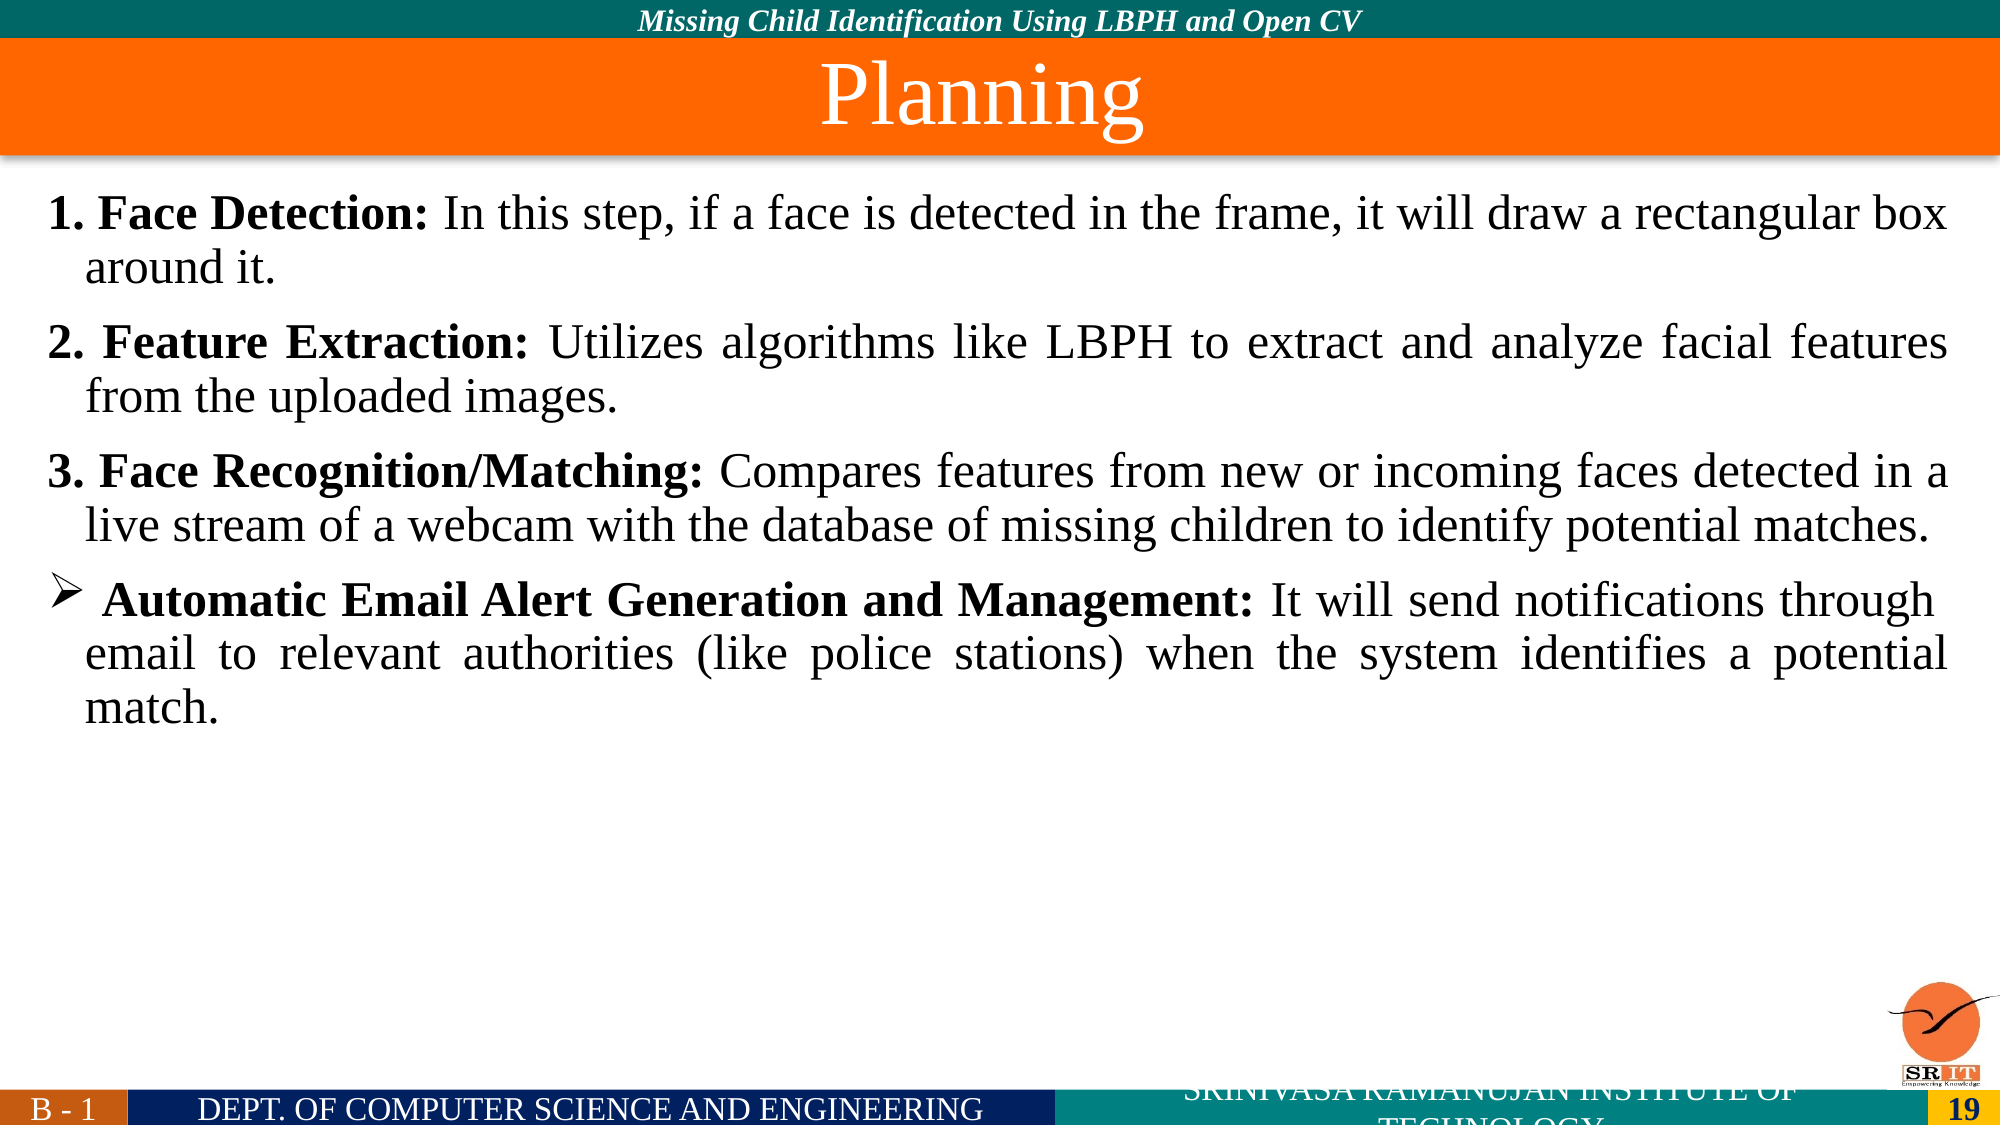

Planning
1. Face Detection: In this step, if a face is detected in the frame, it will draw a rectangular box around it.
2. Feature Extraction: Utilizes algorithms like LBPH to extract and analyze facial features from the uploaded images.
3. Face Recognition/Matching: Compares features from new or incoming faces detected in a live stream of a webcam with the database of missing children to identify potential matches.
 Automatic Email Alert Generation and Management: It will send notifications through  email to relevant authorities (like police stations) when the system identifies a potential match.